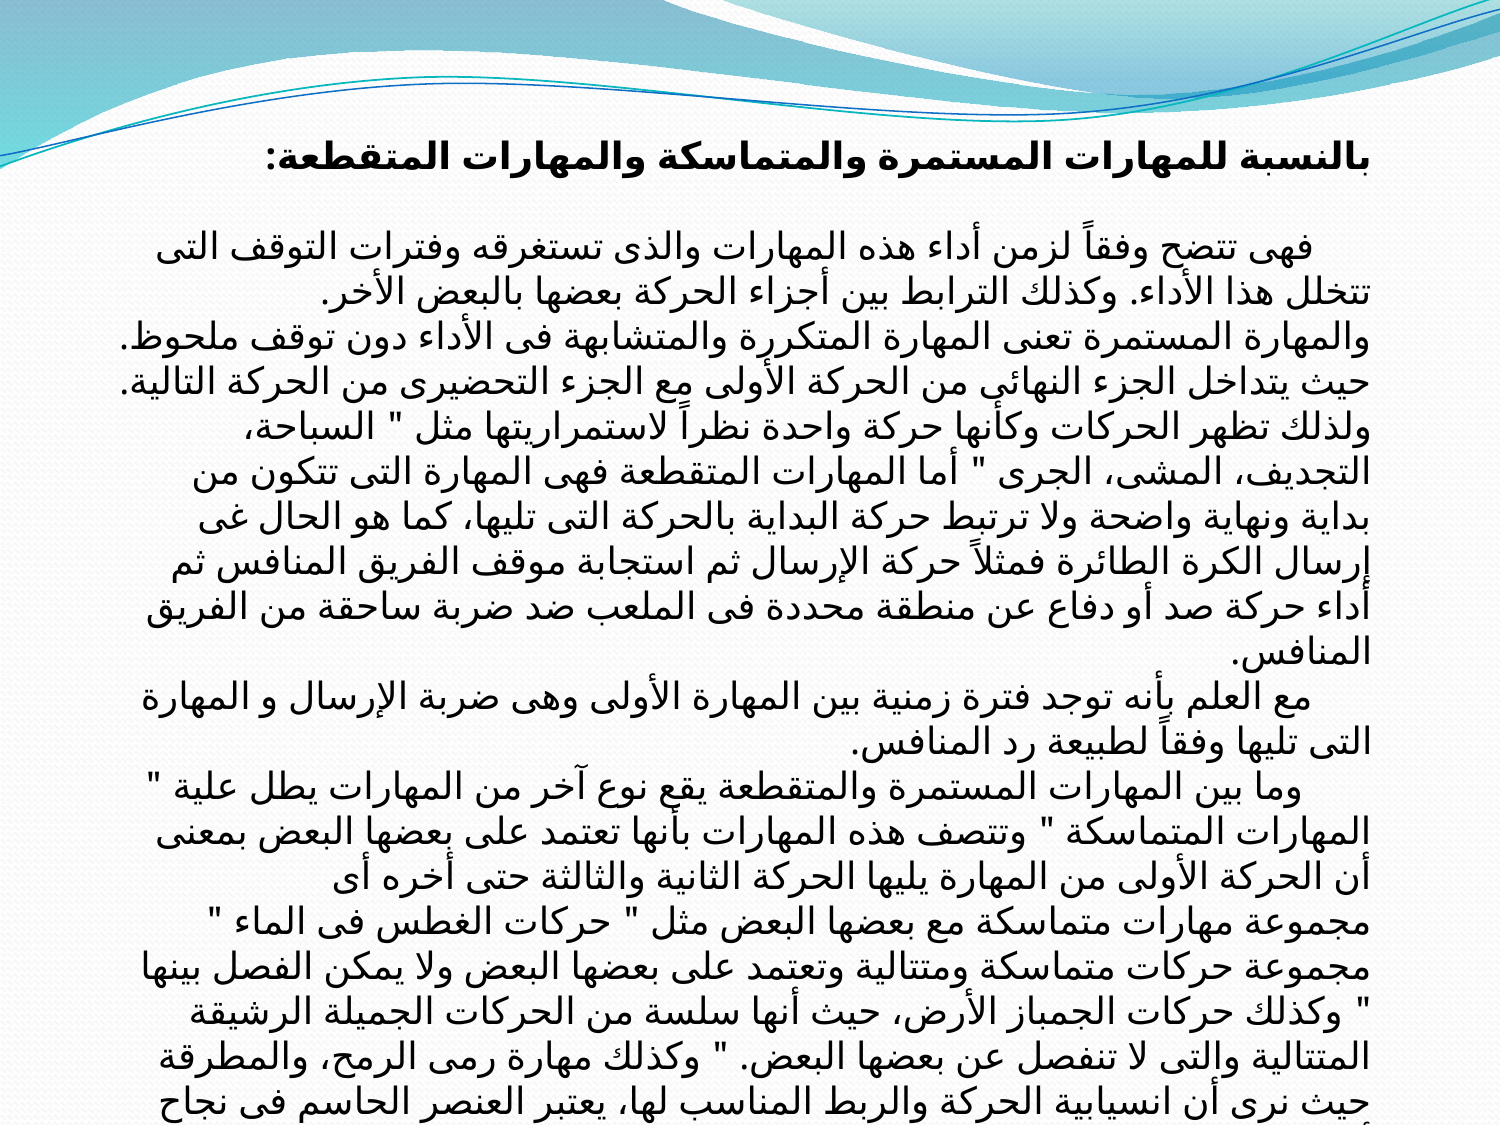

بالنسبة للمهارات المستمرة والمتماسكة والمهارات المتقطعة:

      فهى تتضح وفقاً لزمن أداء هذه المهارات والذى تستغرقه وفترات التوقف التى تتخلل هذا الأداء. وكذلك الترابط بين أجزاء الحركة بعضها بالبعض الأخر.
والمهارة المستمرة تعنى المهارة المتكررة والمتشابهة فى الأداء دون توقف ملحوظ. حيث يتداخل الجزء النهائى من الحركة الأولى مع الجزء التحضيرى من الحركة التالية. ولذلك تظهر الحركات وكأنها حركة واحدة نظراً لاستمراريتها مثل " السباحة، التجديف، المشى، الجرى " أما المهارات المتقطعة فهى المهارة التى تتكون من بداية ونهاية واضحة ولا ترتبط حركة البداية بالحركة التى تليها، كما هو الحال غى إرسال الكرة الطائرة فمثلاً حركة الإرسال ثم استجابة موقف الفريق المنافس ثم أداء حركة صد أو دفاع عن منطقة محددة فى الملعب ضد ضربة ساحقة من الفريق المنافس.
      مع العلم بأنه توجد فترة زمنية بين المهارة الأولى وهى ضربة الإرسال و المهارة التى تليها وفقاً لطبيعة رد المنافس.
       وما بين المهارات المستمرة والمتقطعة يقع نوع آخر من المهارات يطل علية " المهارات المتماسكة " وتتصف هذه المهارات بأنها تعتمد على بعضها البعض بمعنى أن الحركة الأولى من المهارة يليها الحركة الثانية والثالثة حتى أخره أى
مجموعة مهارات متماسكة مع بعضها البعض مثل " حركات الغطس فى الماء " مجموعة حركات متماسكة ومتتالية وتعتمد على بعضها البعض ولا يمكن الفصل بينها " وكذلك حركات الجمباز الأرض، حيث أنها سلسة من الحركات الجميلة الرشيقة المتتالية والتى لا تنفصل عن بعضها البعض. " وكذلك مهارة رمى الرمح، والمطرقة حيث نرى أن انسيابية الحركة والربط المناسب لها، يعتبر العنصر الحاسم فى نجاح أدائها، وإظهار الإبداع الحركي للاعب.